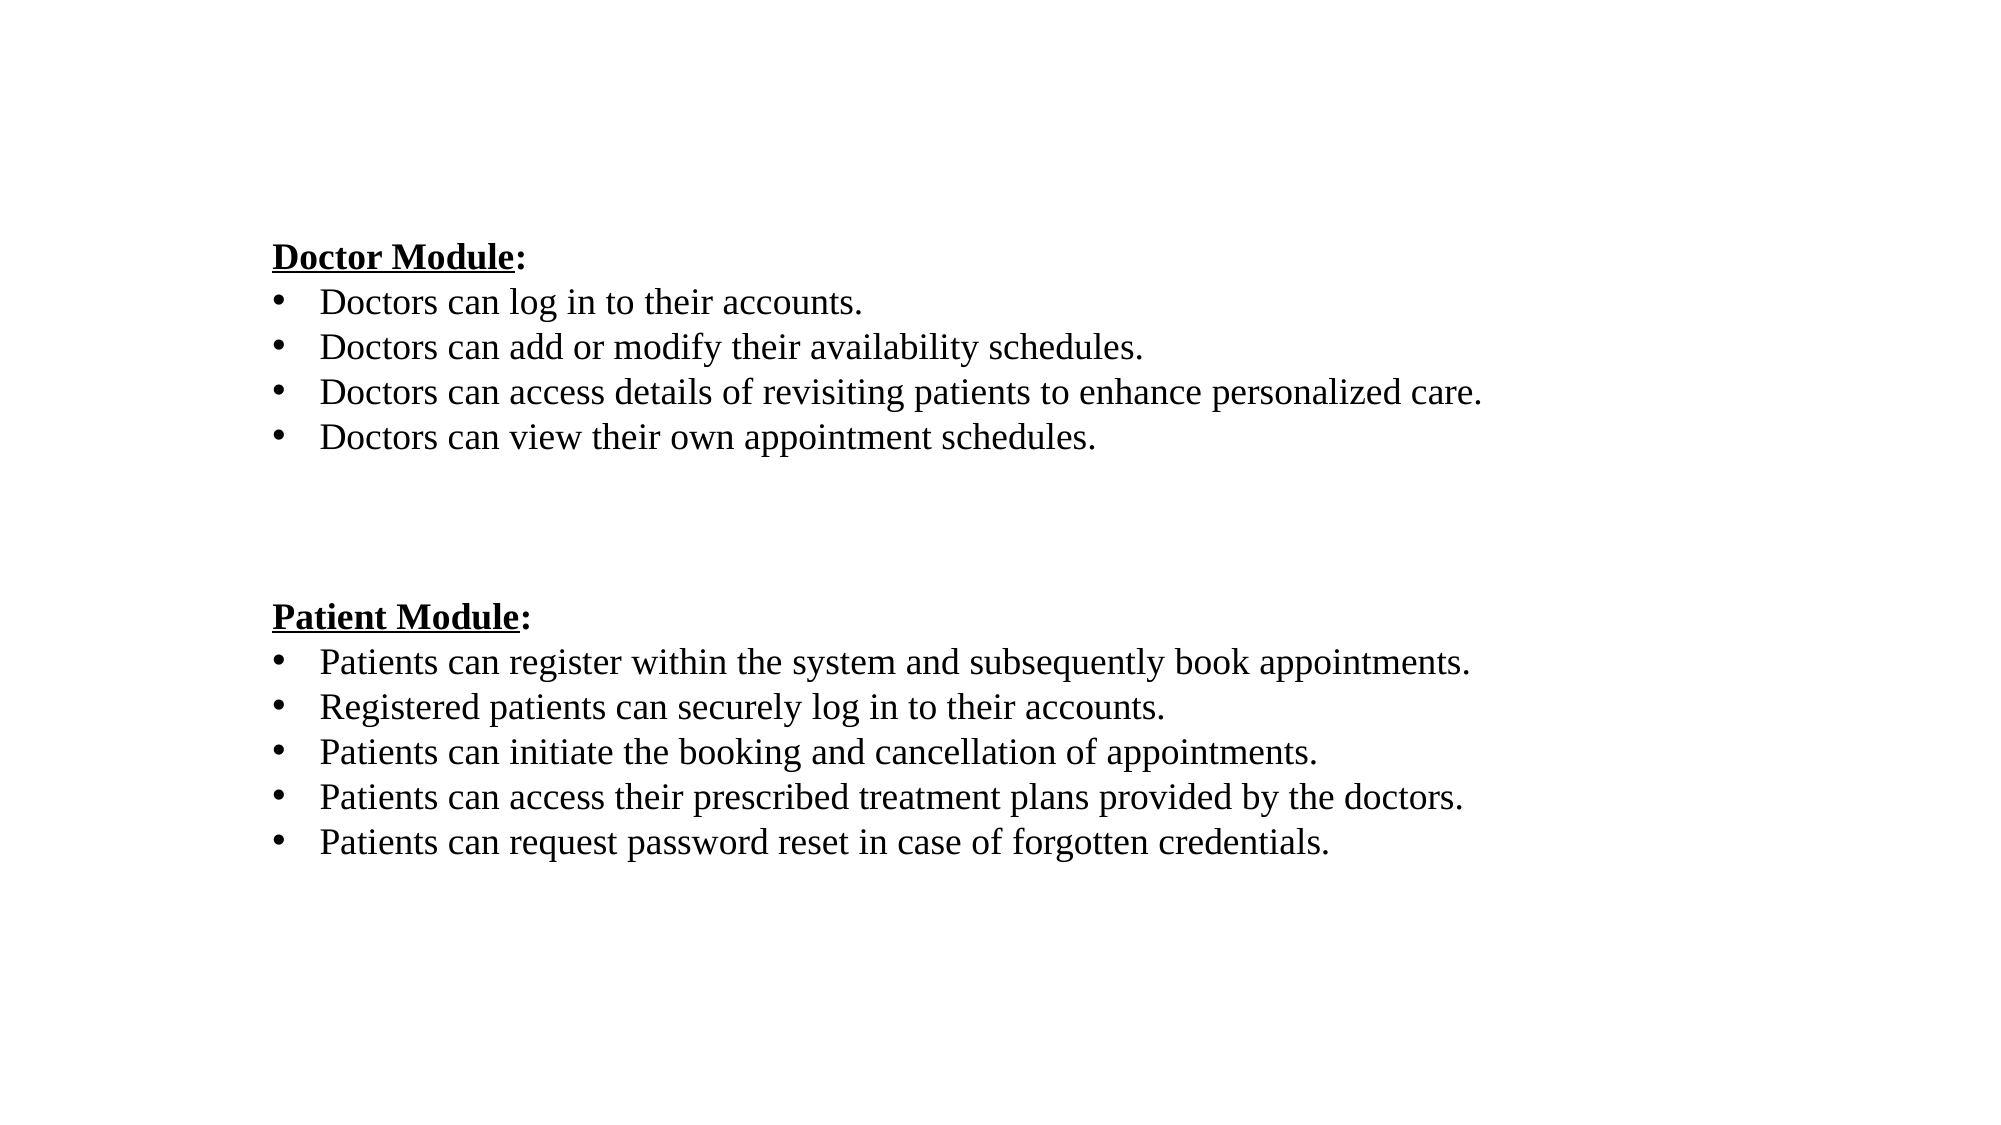

Doctor Module:
Doctors can log in to their accounts.
Doctors can add or modify their availability schedules.
Doctors can access details of revisiting patients to enhance personalized care.
Doctors can view their own appointment schedules.

Patient Module:
Patients can register within the system and subsequently book appointments.
Registered patients can securely log in to their accounts.
Patients can initiate the booking and cancellation of appointments.
Patients can access their prescribed treatment plans provided by the doctors.
Patients can request password reset in case of forgotten credentials.